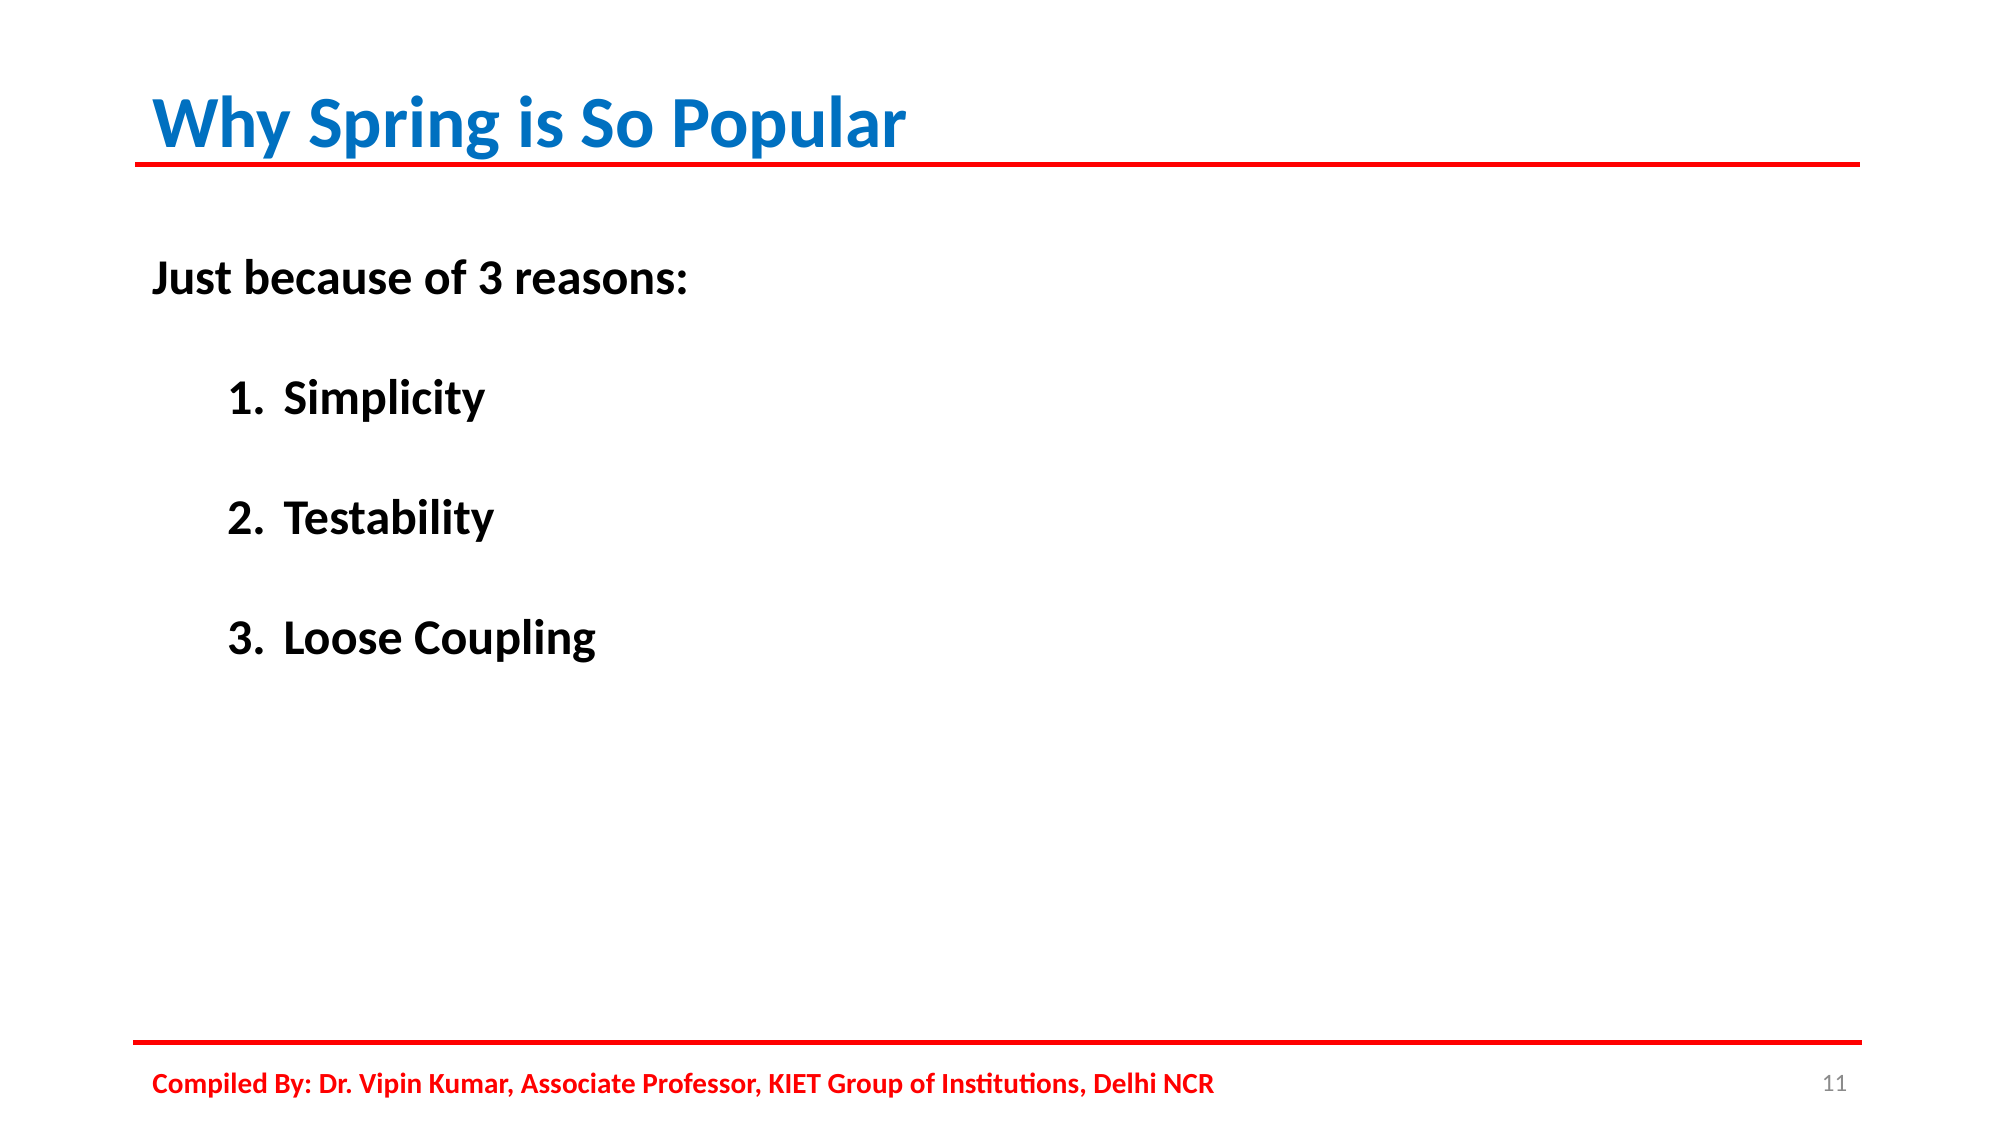

# Why Spring is So Popular
Just because of 3 reasons:
Simplicity
Testability
Loose Coupling

Compiled By: Dr. Vipin Kumar, Associate Professor, KIET Group of Institutions, Delhi NCR
11